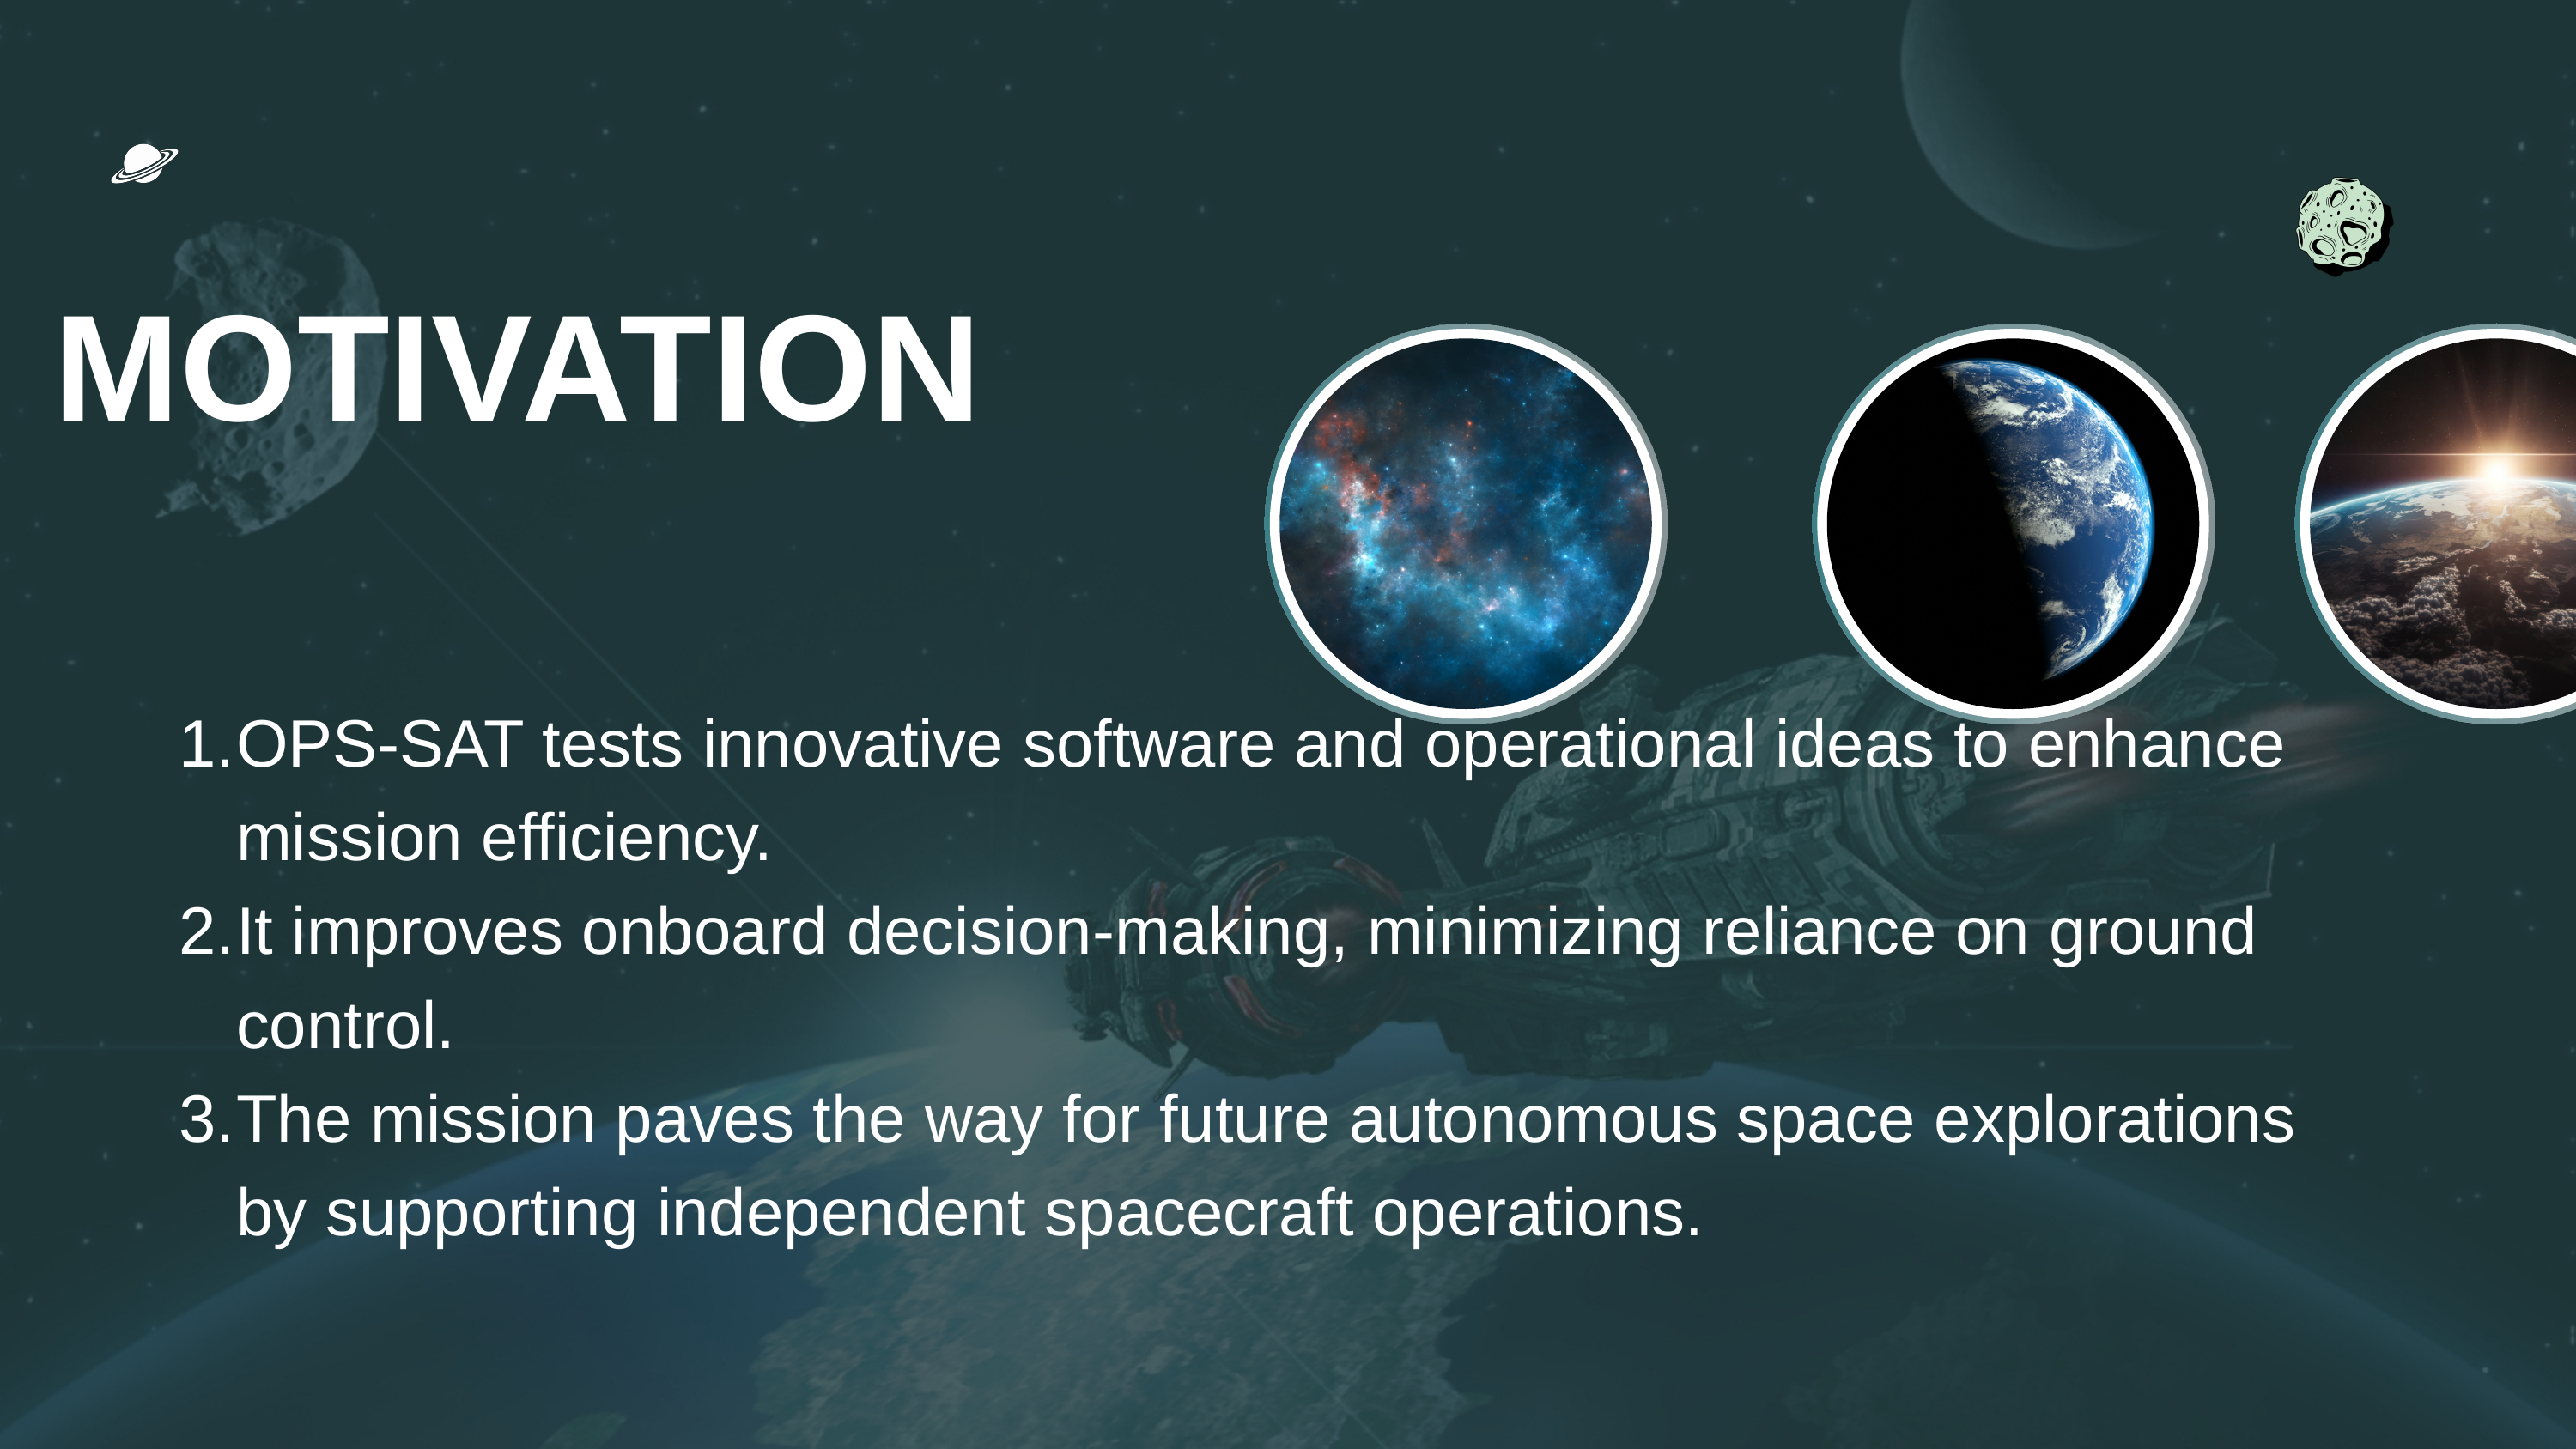

MOTIVATION

OPS-SAT tests innovative software and operational ideas to enhance mission efficiency.
It improves onboard decision-making, minimizing reliance on ground control.
The mission paves the way for future autonomous space explorations by supporting independent spacecraft operations.